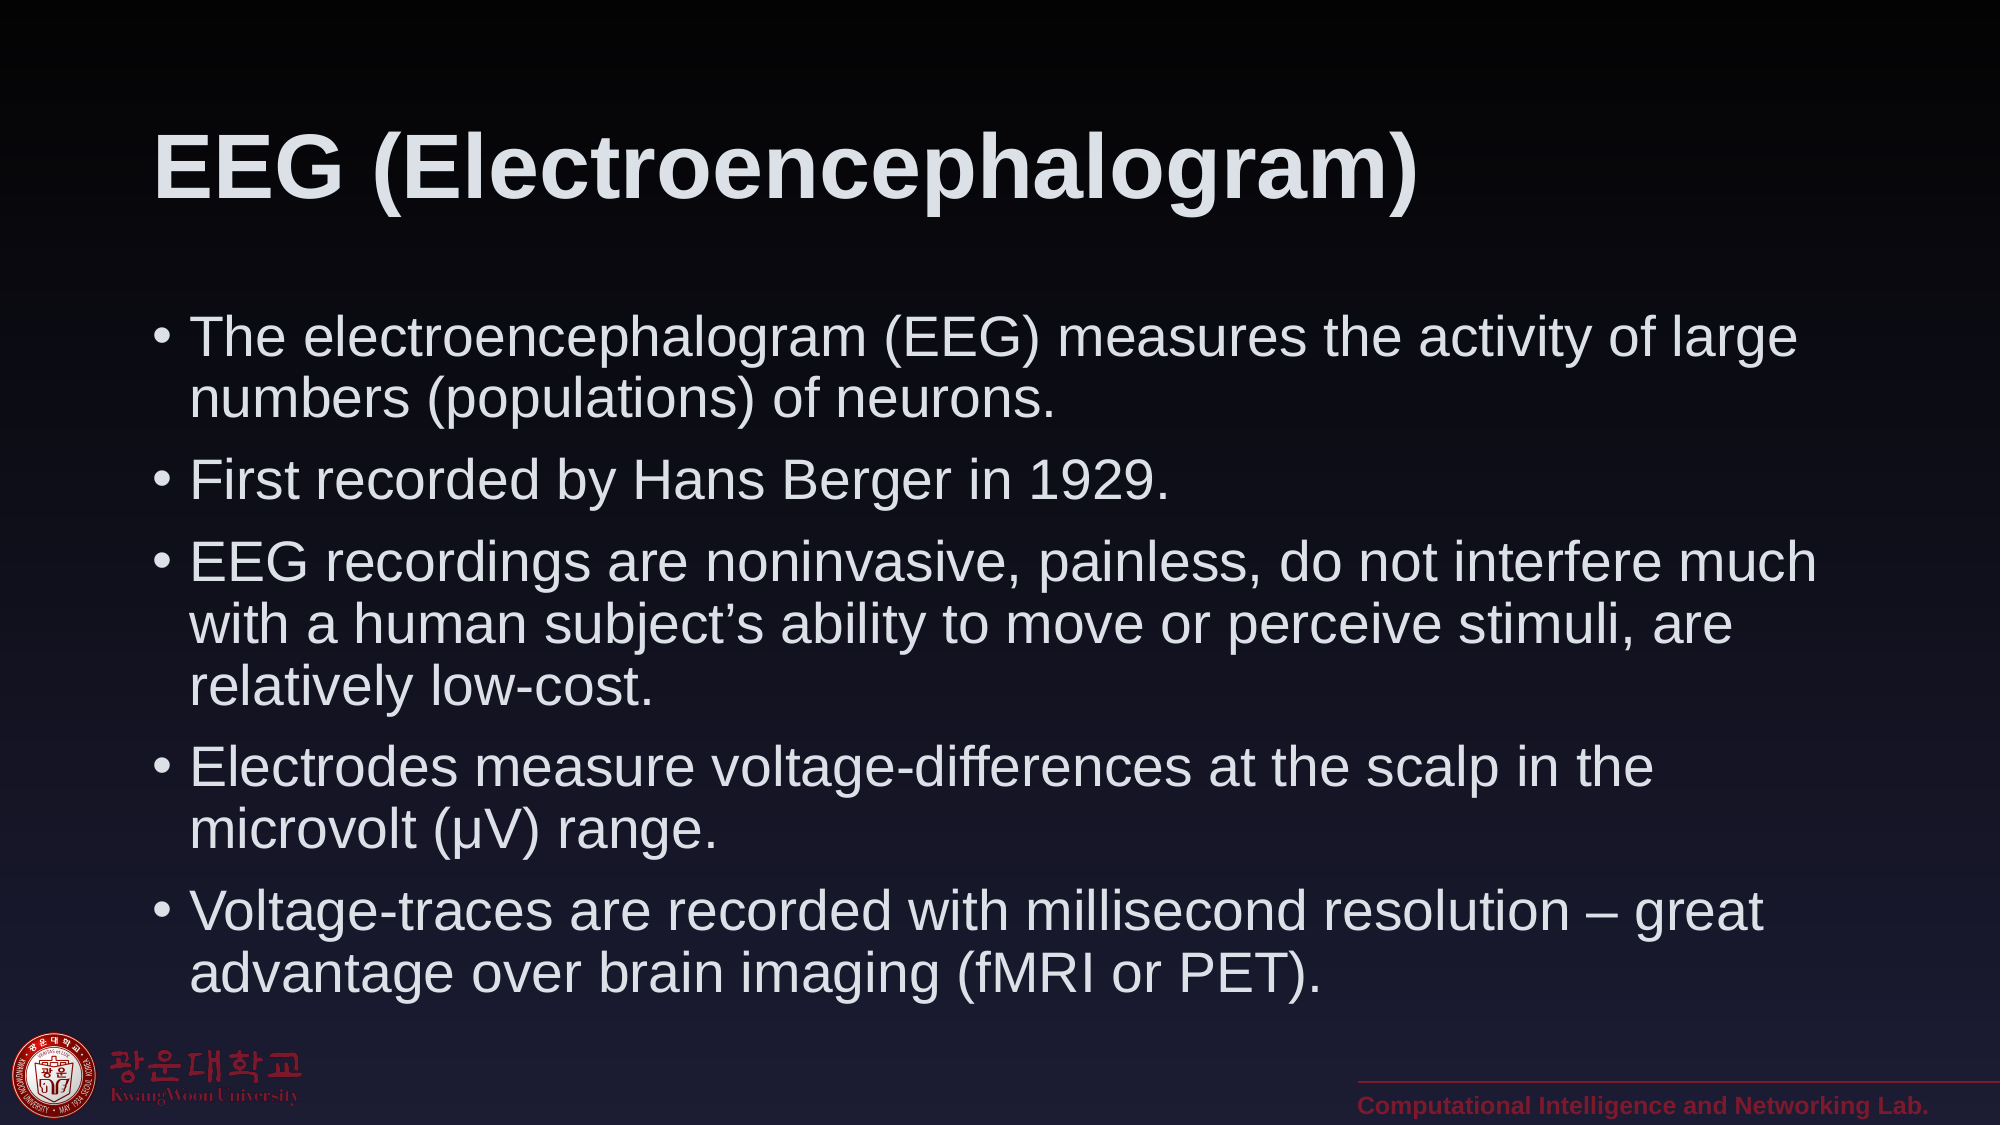

# EEG (Electroencephalogram)
The electroencephalogram (EEG) measures the activity of large numbers (populations) of neurons.
First recorded by Hans Berger in 1929.
EEG recordings are noninvasive, painless, do not interfere much with a human subject’s ability to move or perceive stimuli, are relatively low-cost.
Electrodes measure voltage-differences at the scalp in the microvolt (μV) range.
Voltage-traces are recorded with millisecond resolution – great advantage over brain imaging (fMRI or PET).